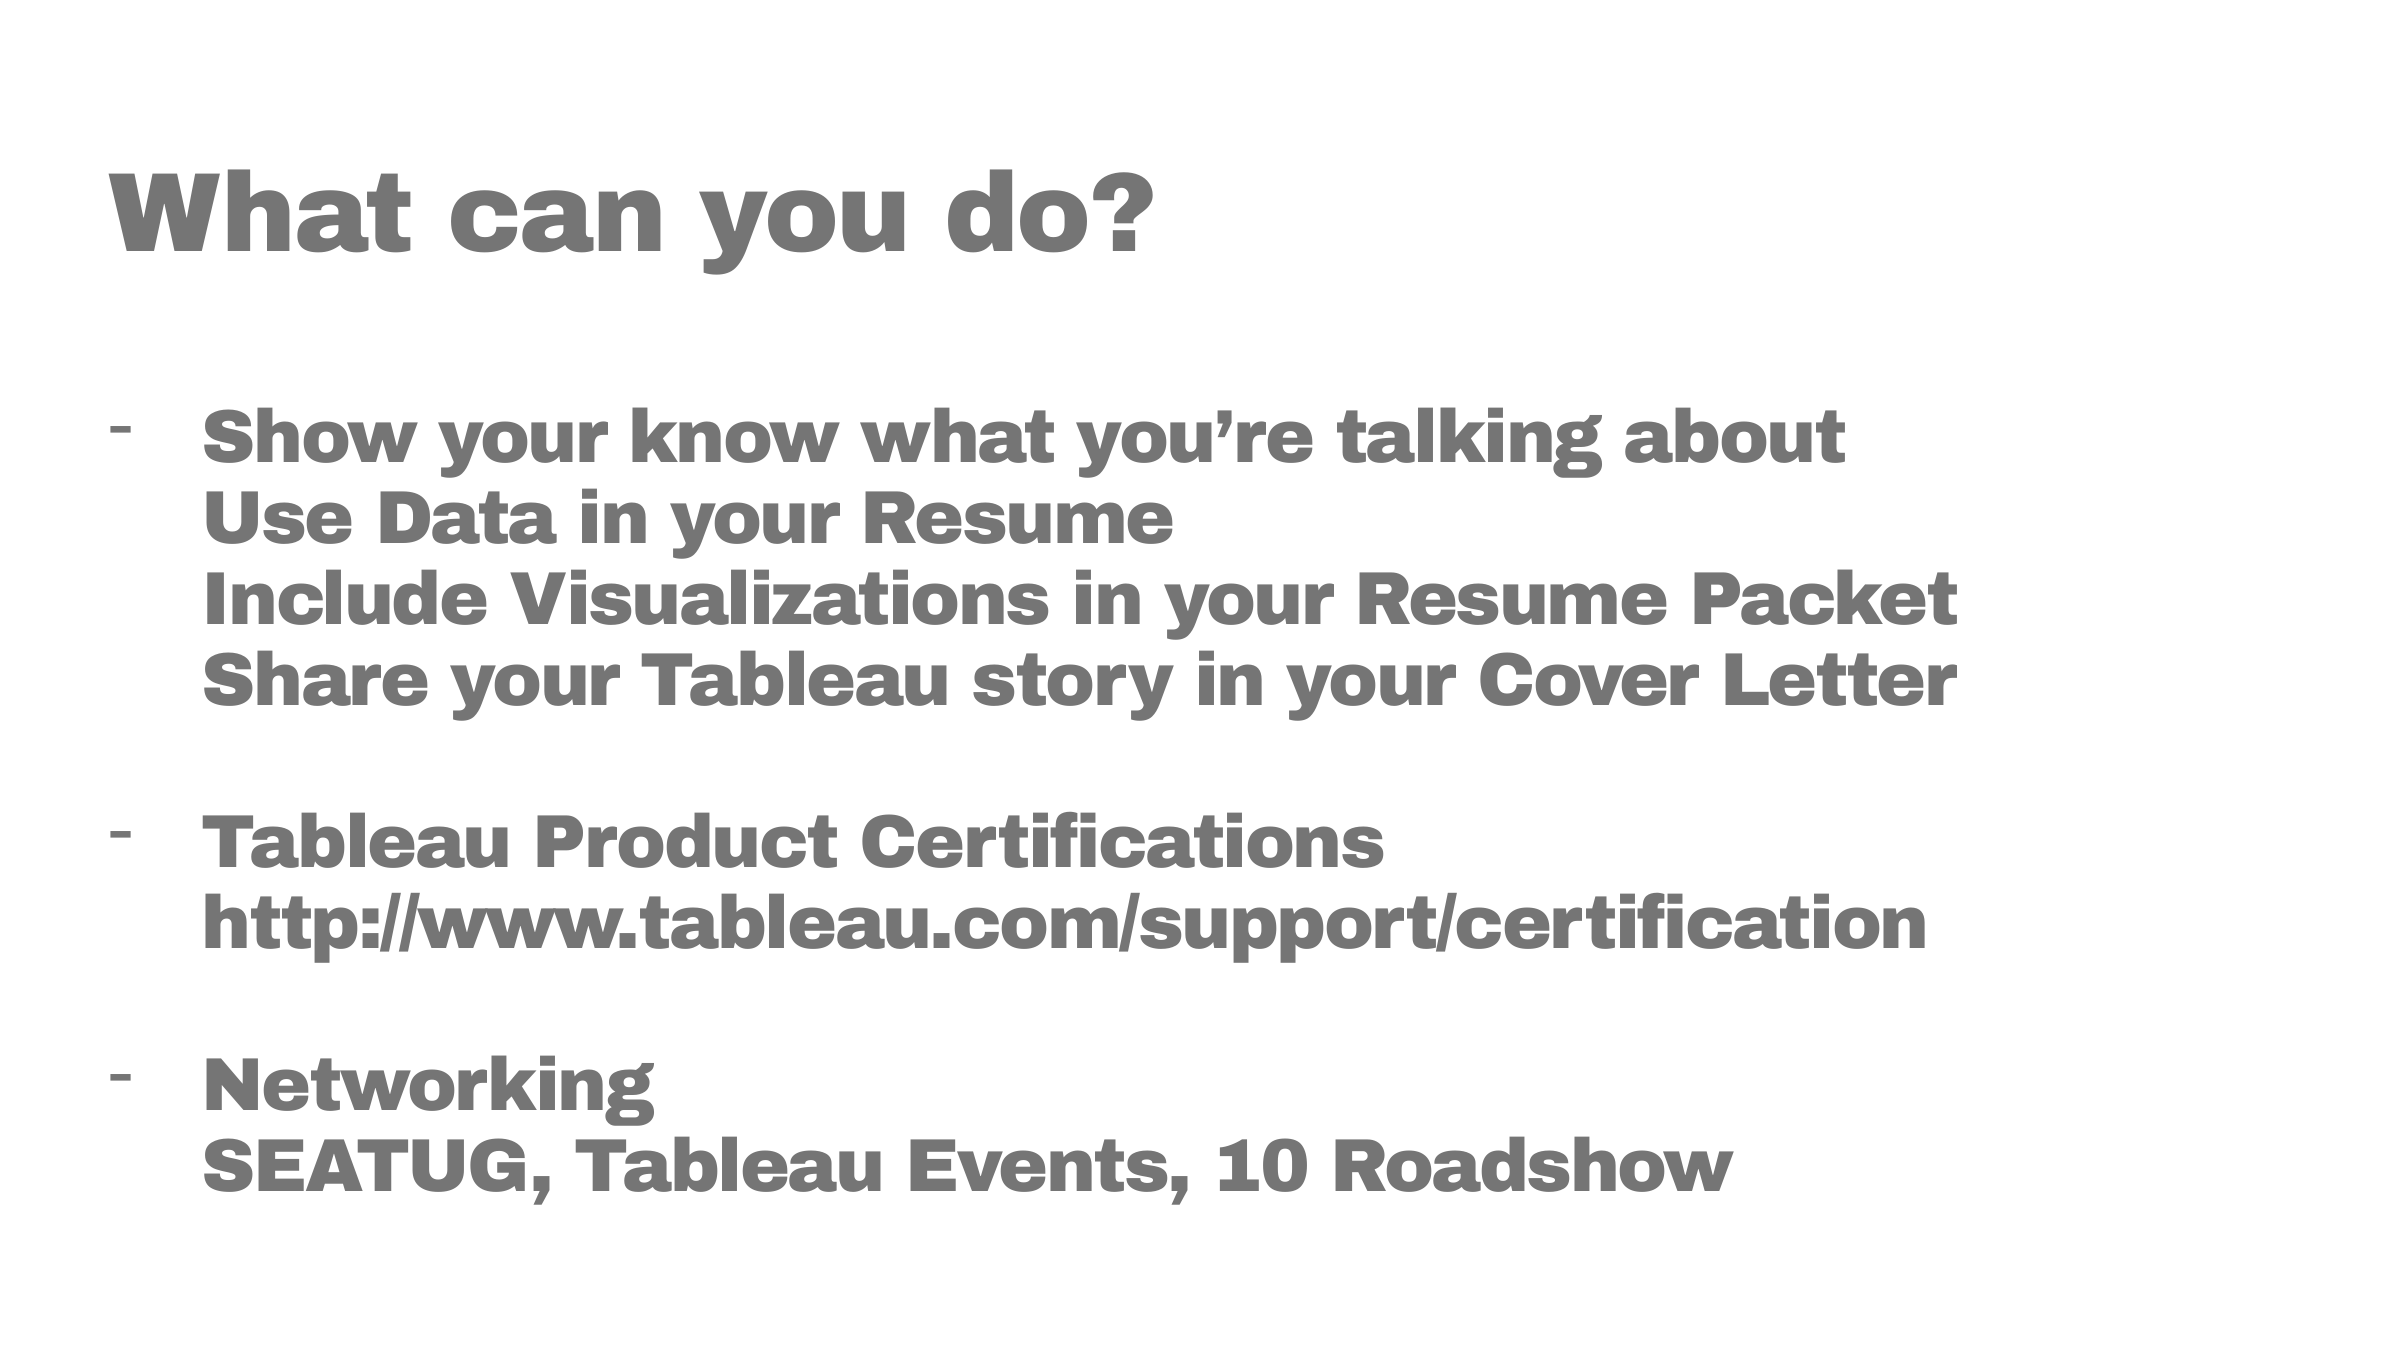

What can you do?

Show your know what you’re talking about
Use Data in your Resume
Include Visualizations in your Resume Packet
Share your Tableau story in your Cover Letter

Tableau Product Certifications
http://www.tableau.com/support/certification
Networking
SEATUG, Tableau Events, 10 Roadshow